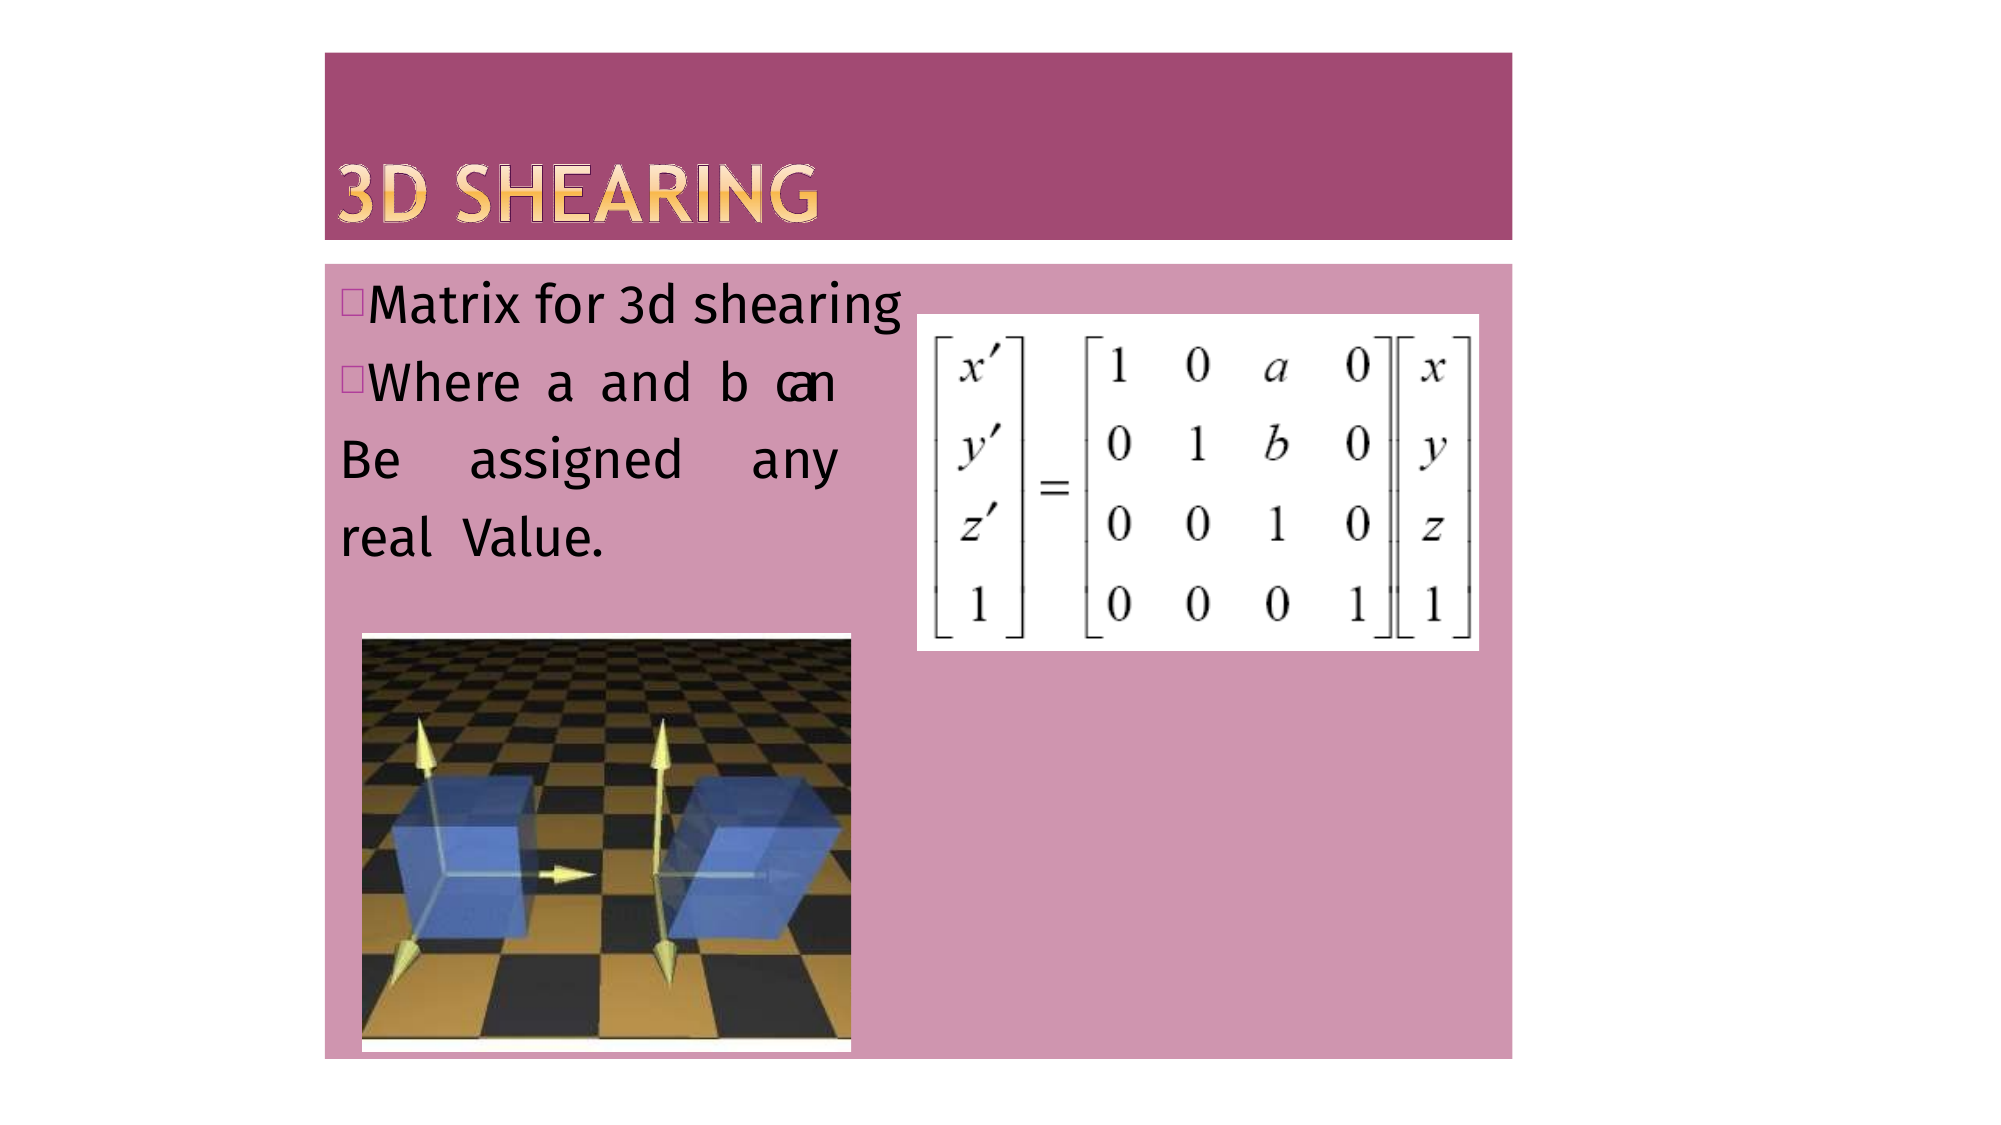

Matrix for 3d shearing
Where a and b can  Be assigned any real  Value.